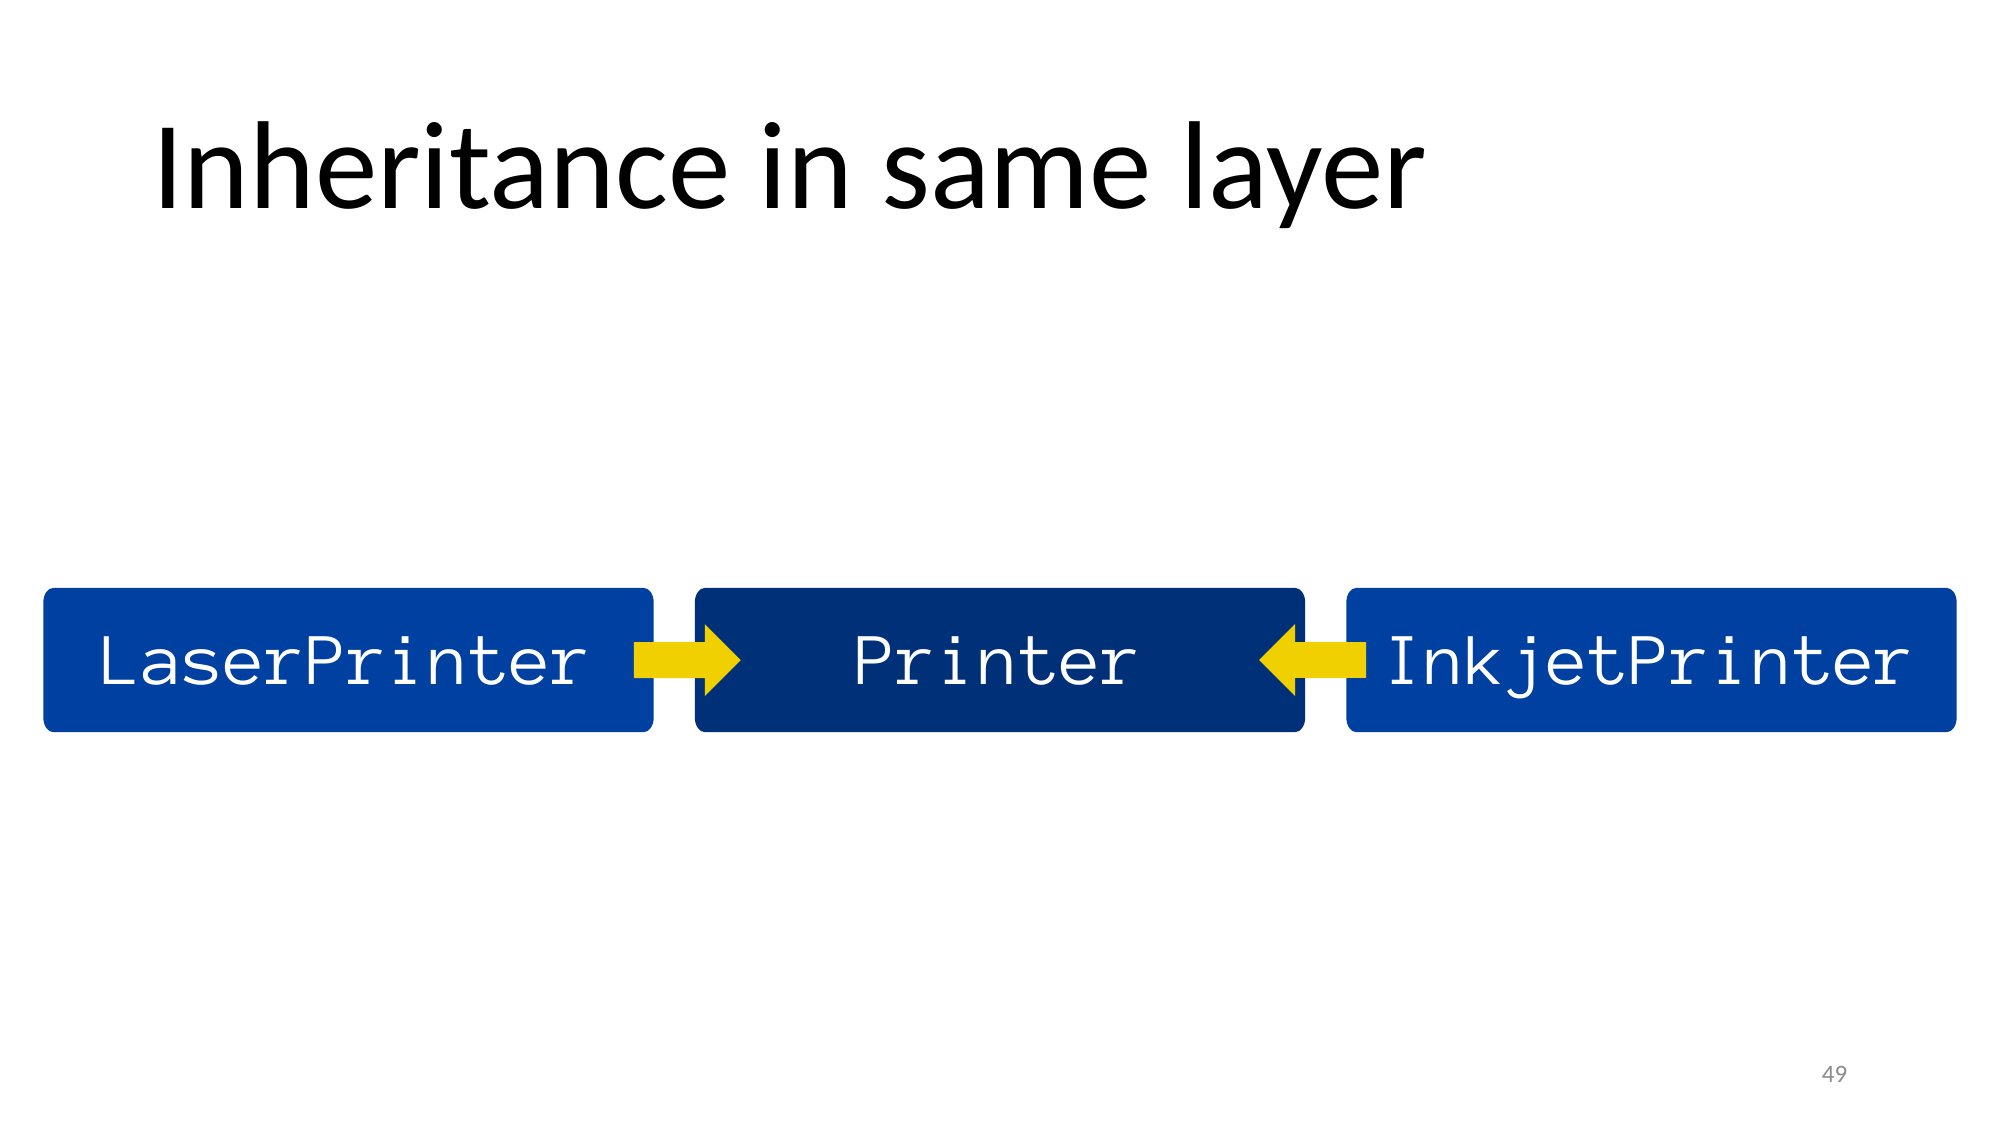

# Inheritance in same layer
Printer
InkjetPrinter
LaserPrinter

49